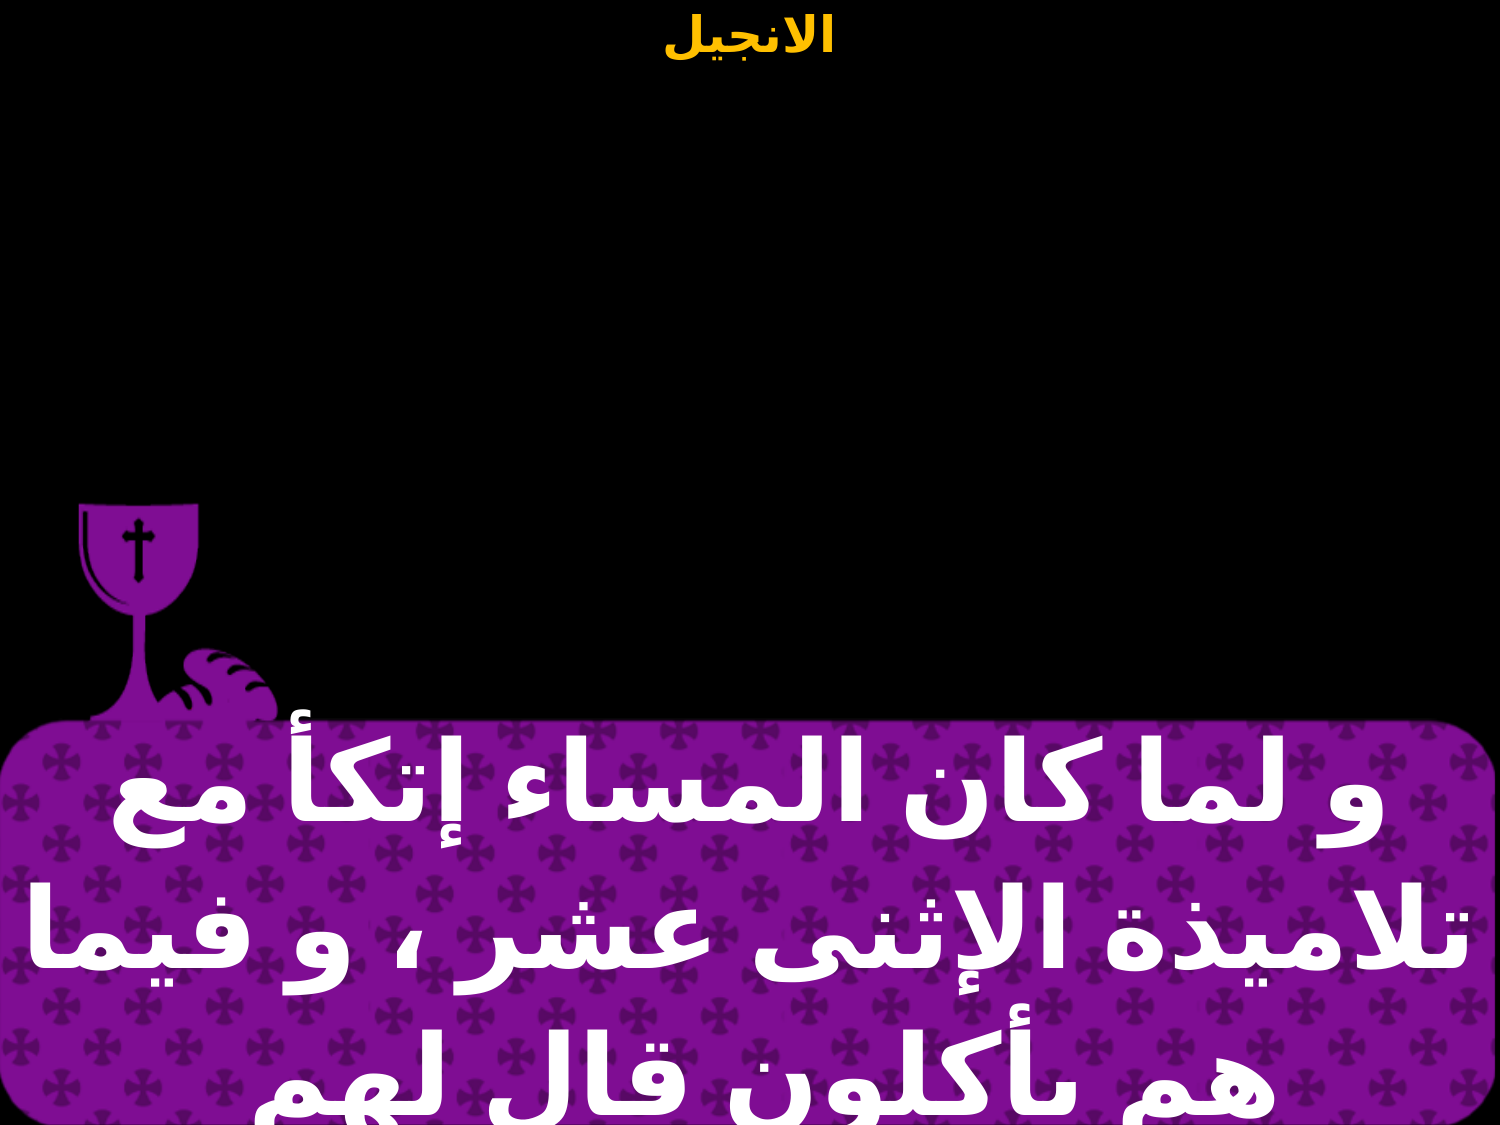

| و لما كان المساء إتكأ مع تلاميذة الإثنى عشر ، و فيما هم يأكلون قال لهم |
| --- |